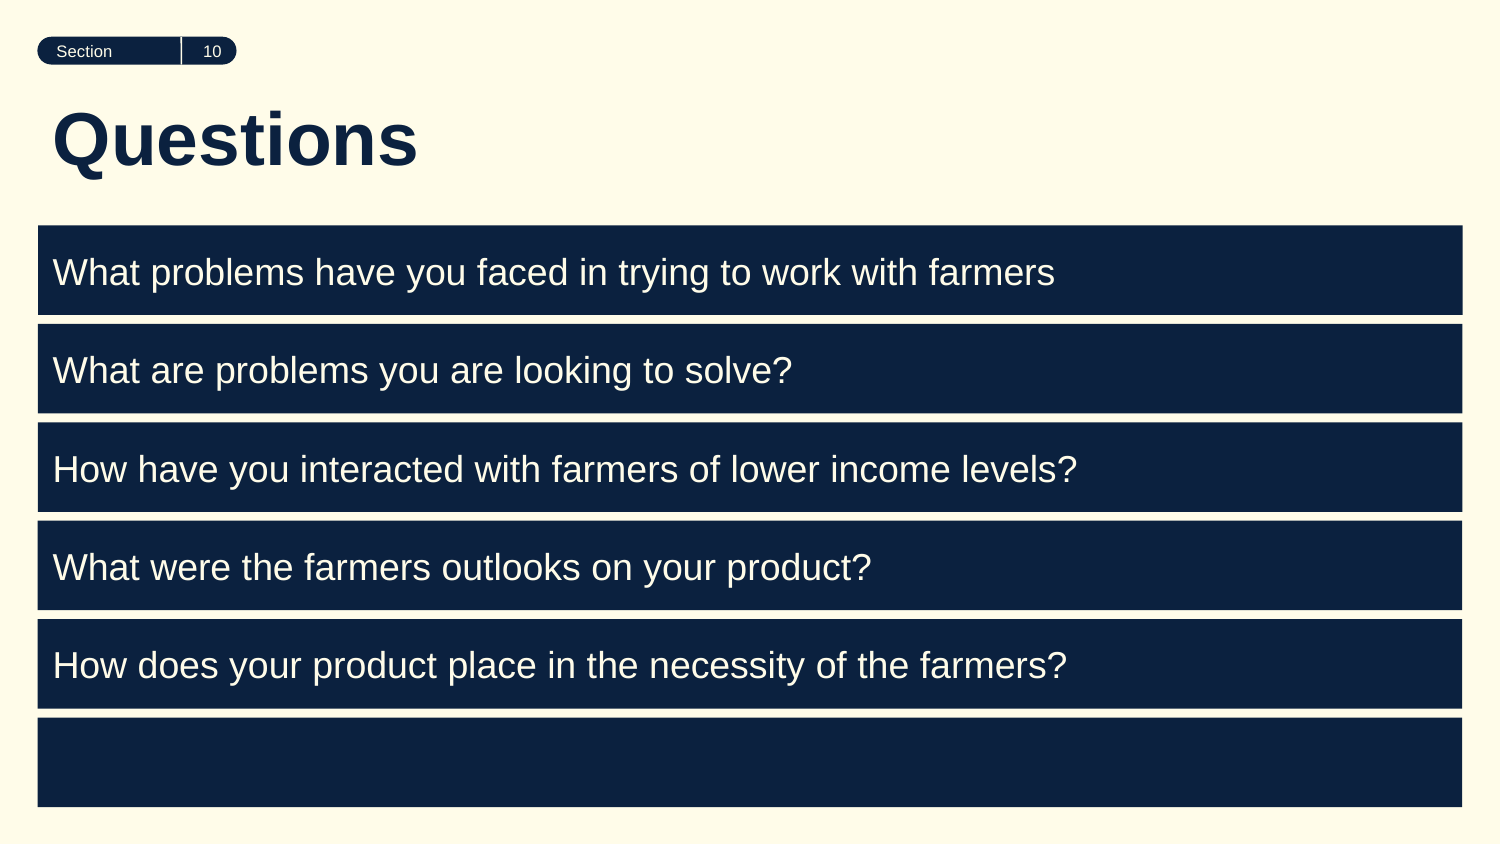

10
Section
# Questions
What problems have you faced in trying to work with farmers
What are problems you are looking to solve?
How have you interacted with farmers of lower income levels?
What were the farmers outlooks on your product?
How does your product place in the necessity of the farmers?